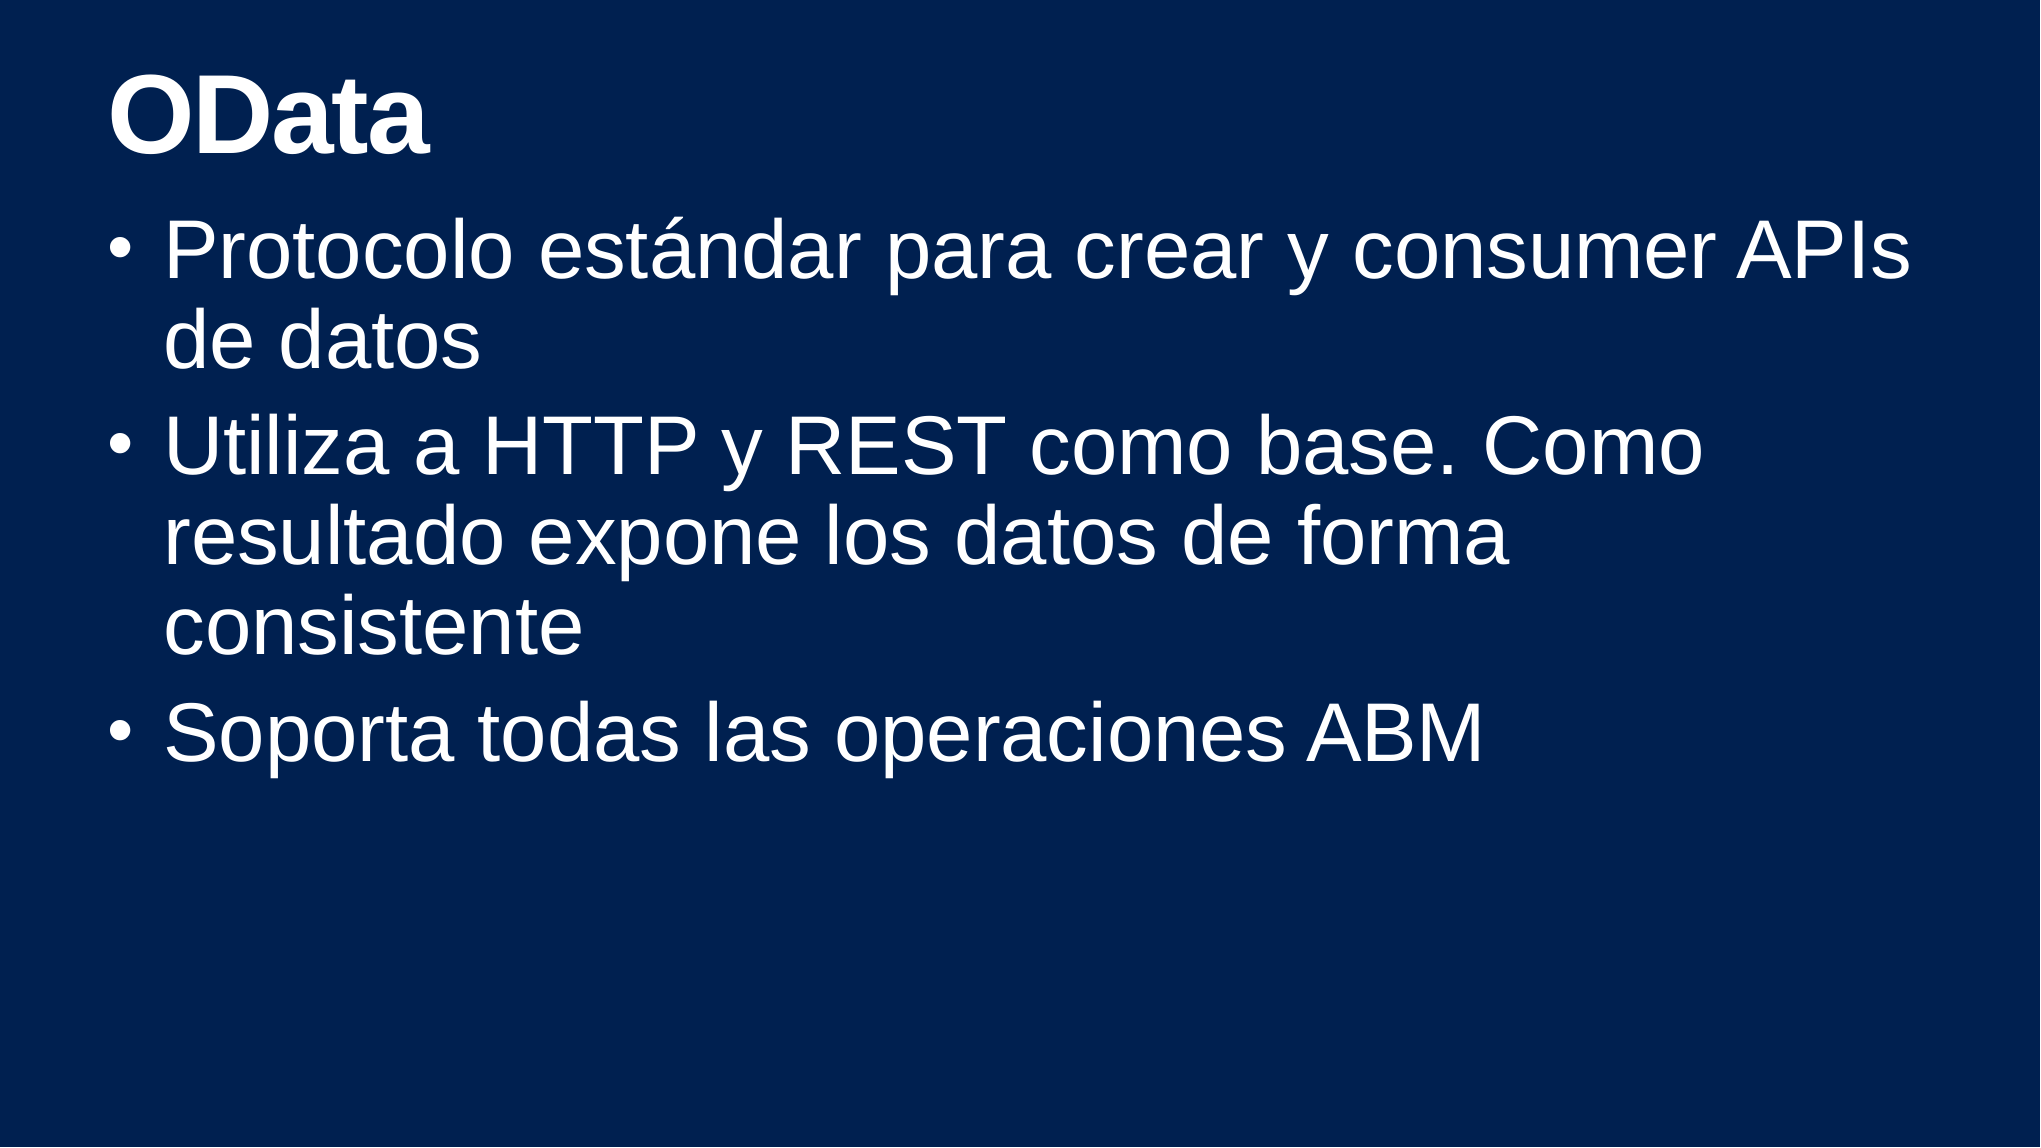

# OData
Protocolo estándar para crear y consumer APIs de datos
Utiliza a HTTP y REST como base. Como resultado expone los datos de forma consistente
Soporta todas las operaciones ABM